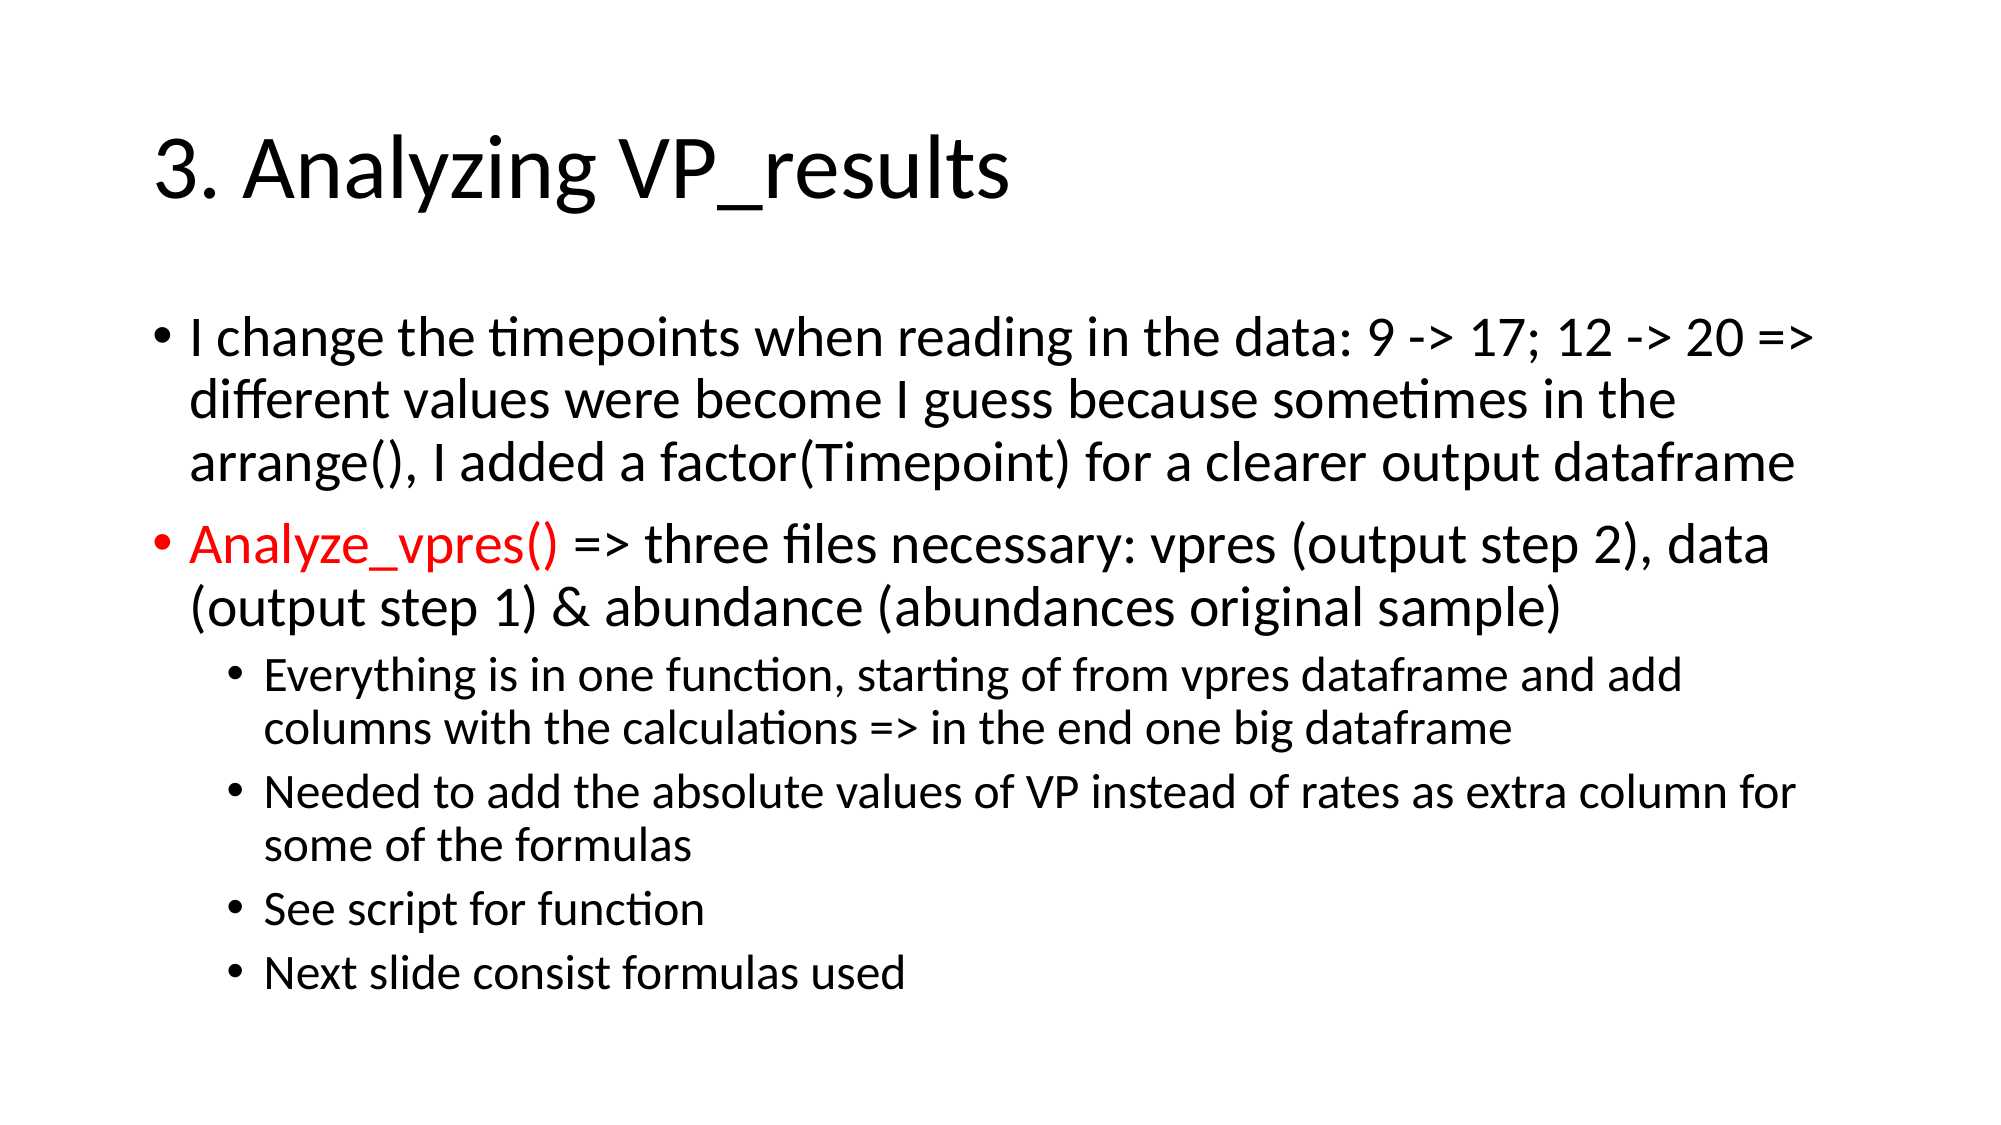

# 3. Analyzing VP_results
I change the timepoints when reading in the data: 9 -> 17; 12 -> 20 => different values were become I guess because sometimes in the arrange(), I added a factor(Timepoint) for a clearer output dataframe
Analyze_vpres() => three files necessary: vpres (output step 2), data (output step 1) & abundance (abundances original sample)
Everything is in one function, starting of from vpres dataframe and add columns with the calculations => in the end one big dataframe
Needed to add the absolute values of VP instead of rates as extra column for some of the formulas
See script for function
Next slide consist formulas used